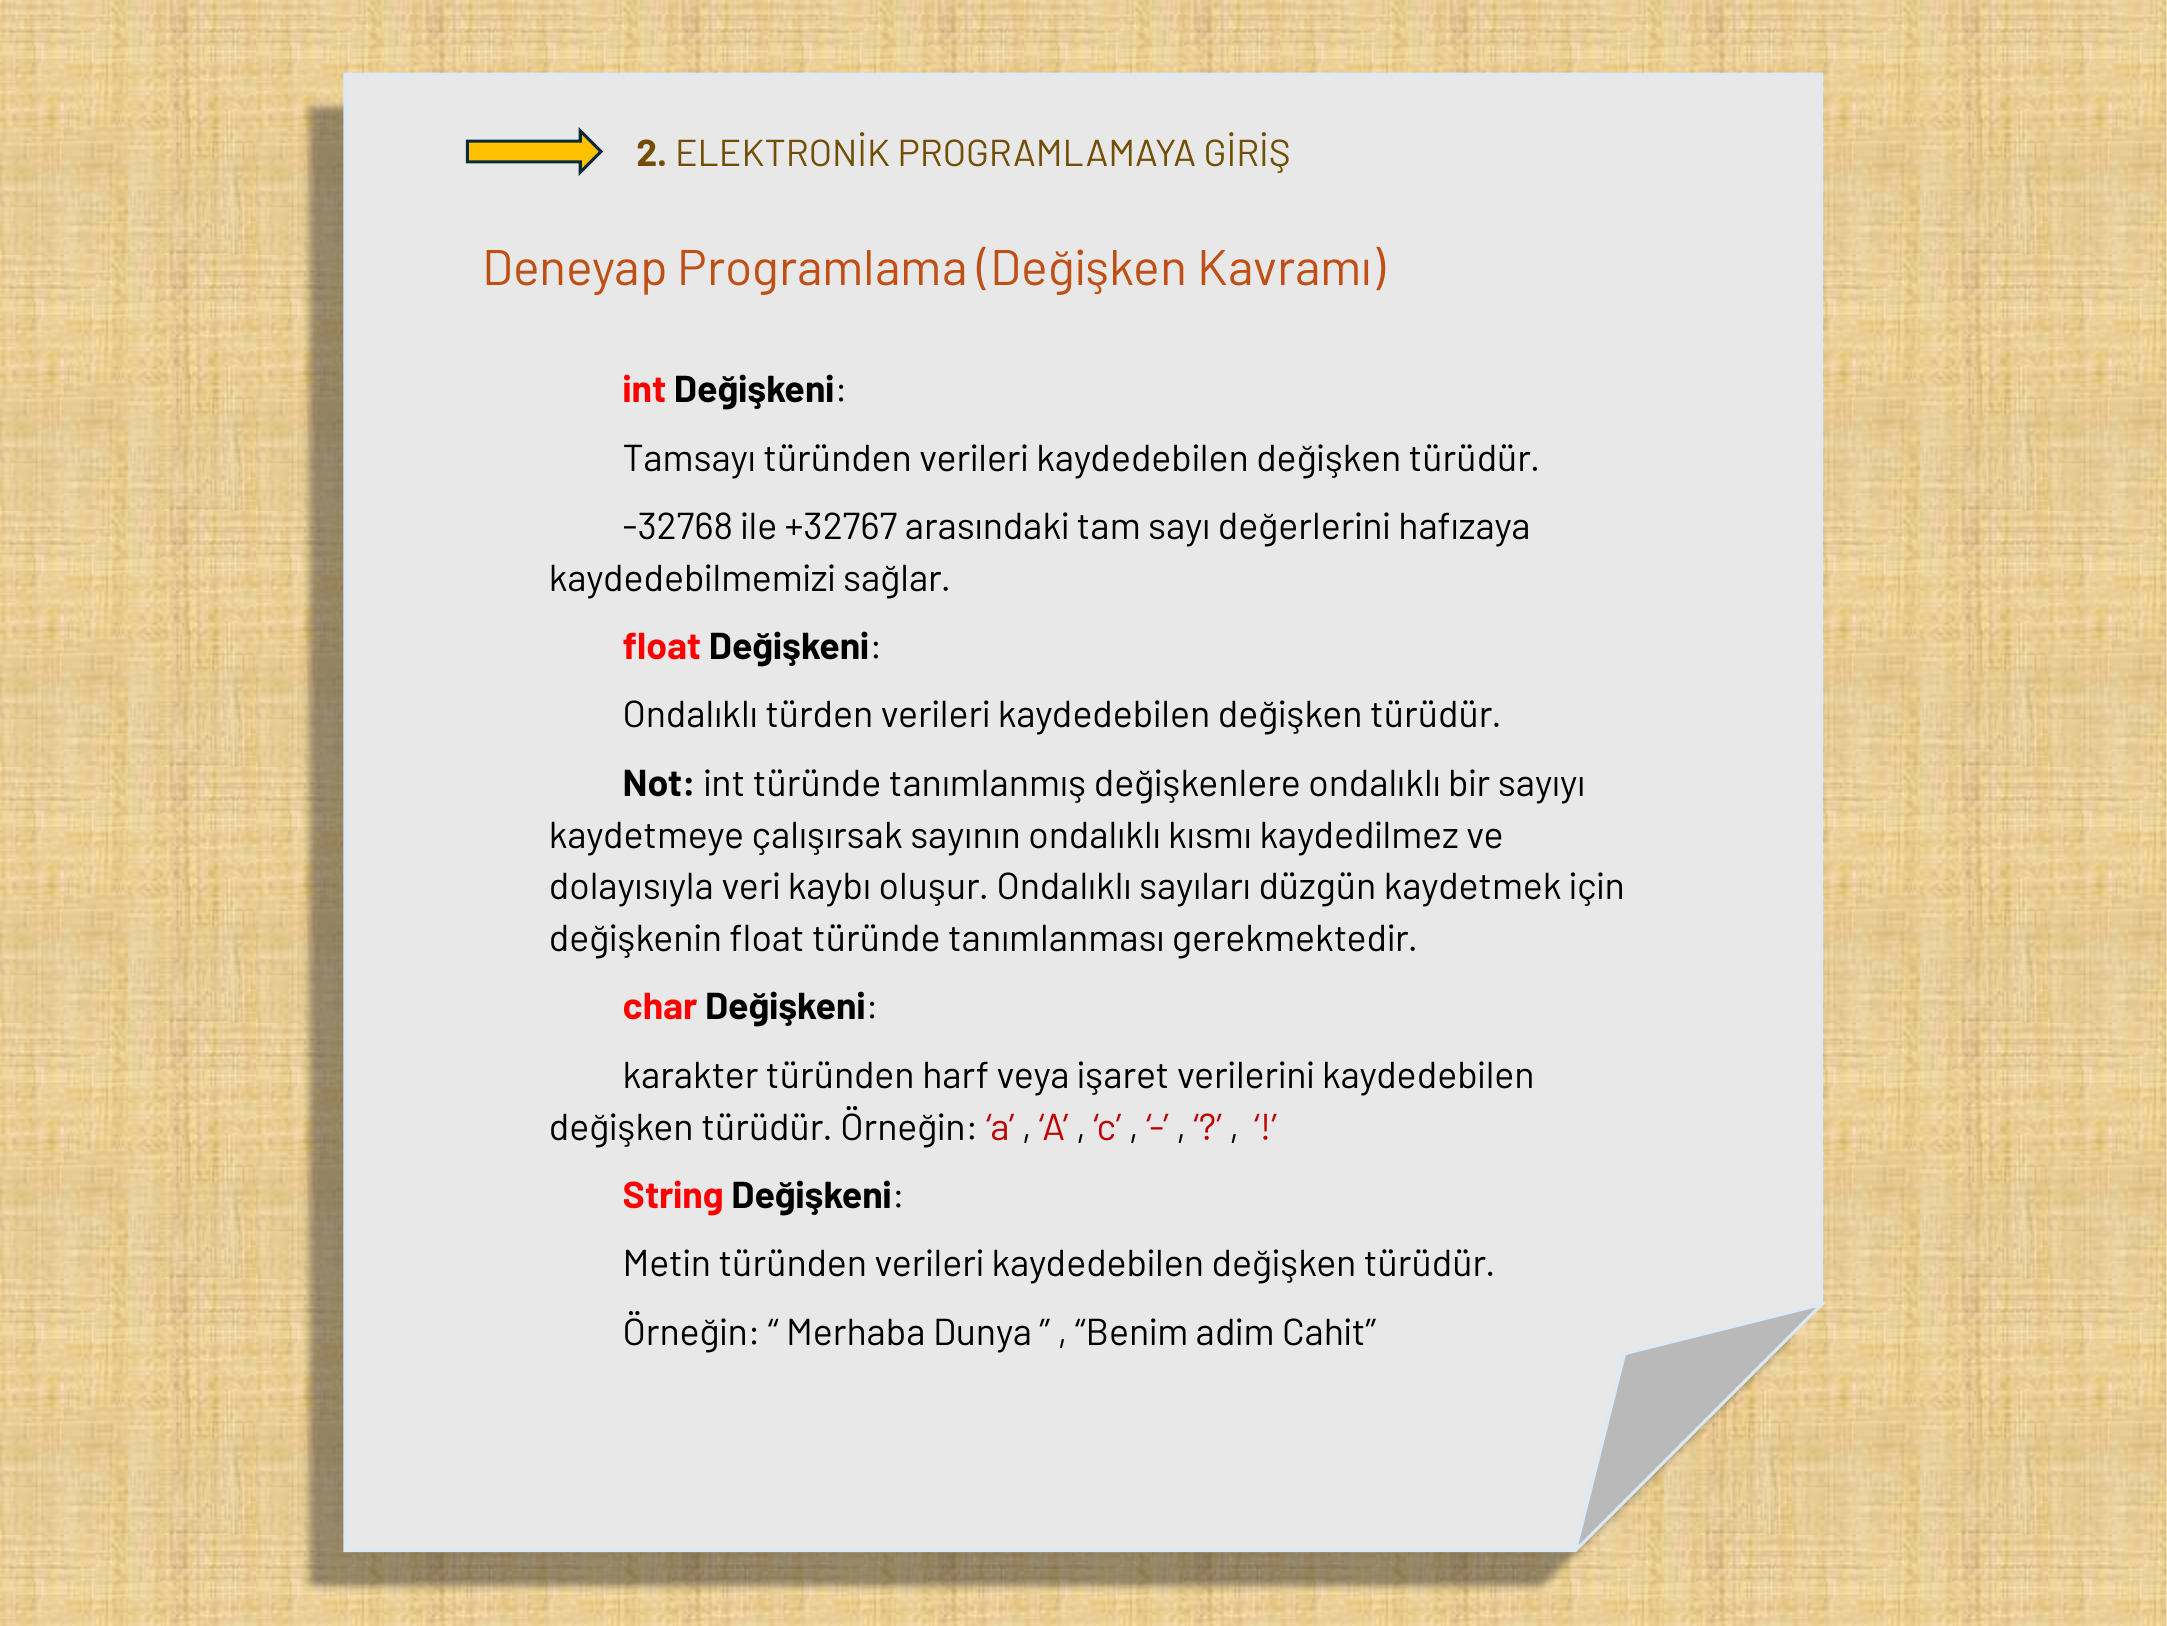

2. ELEKTRONİK PROGRAMLAMAYA GİRİŞ

Deneyap Programlama (Değişken Kavramı)
int Değişkeni:
Tamsayı türünden verileri kaydedebilen değişken türüdür.
-32768 ile +32767 arasındaki tam sayı değerlerini hafızaya kaydedebilmemizi sağlar.
float Değişkeni:
Ondalıklı türden verileri kaydedebilen değişken türüdür.
Not: int türünde tanımlanmış değişkenlere ondalıklı bir sayıyı kaydetmeye çalışırsak sayının ondalıklı kısmı kaydedilmez ve dolayısıyla veri kaybı oluşur. Ondalıklı sayıları düzgün kaydetmek için değişkenin float türünde tanımlanması gerekmektedir.
char Değişkeni:
karakter türünden harf veya işaret verilerini kaydedebilen değişken türüdür. Örneğin: ‘a’ , ‘A’ , ‘c’ , ‘-’ , ‘?’ ,  ‘!’
String Değişkeni:
Metin türünden verileri kaydedebilen değişken türüdür.
Örneğin: ‘‘ Merhaba Dunya ’’ , ‘‘Benim adim Cahit’’